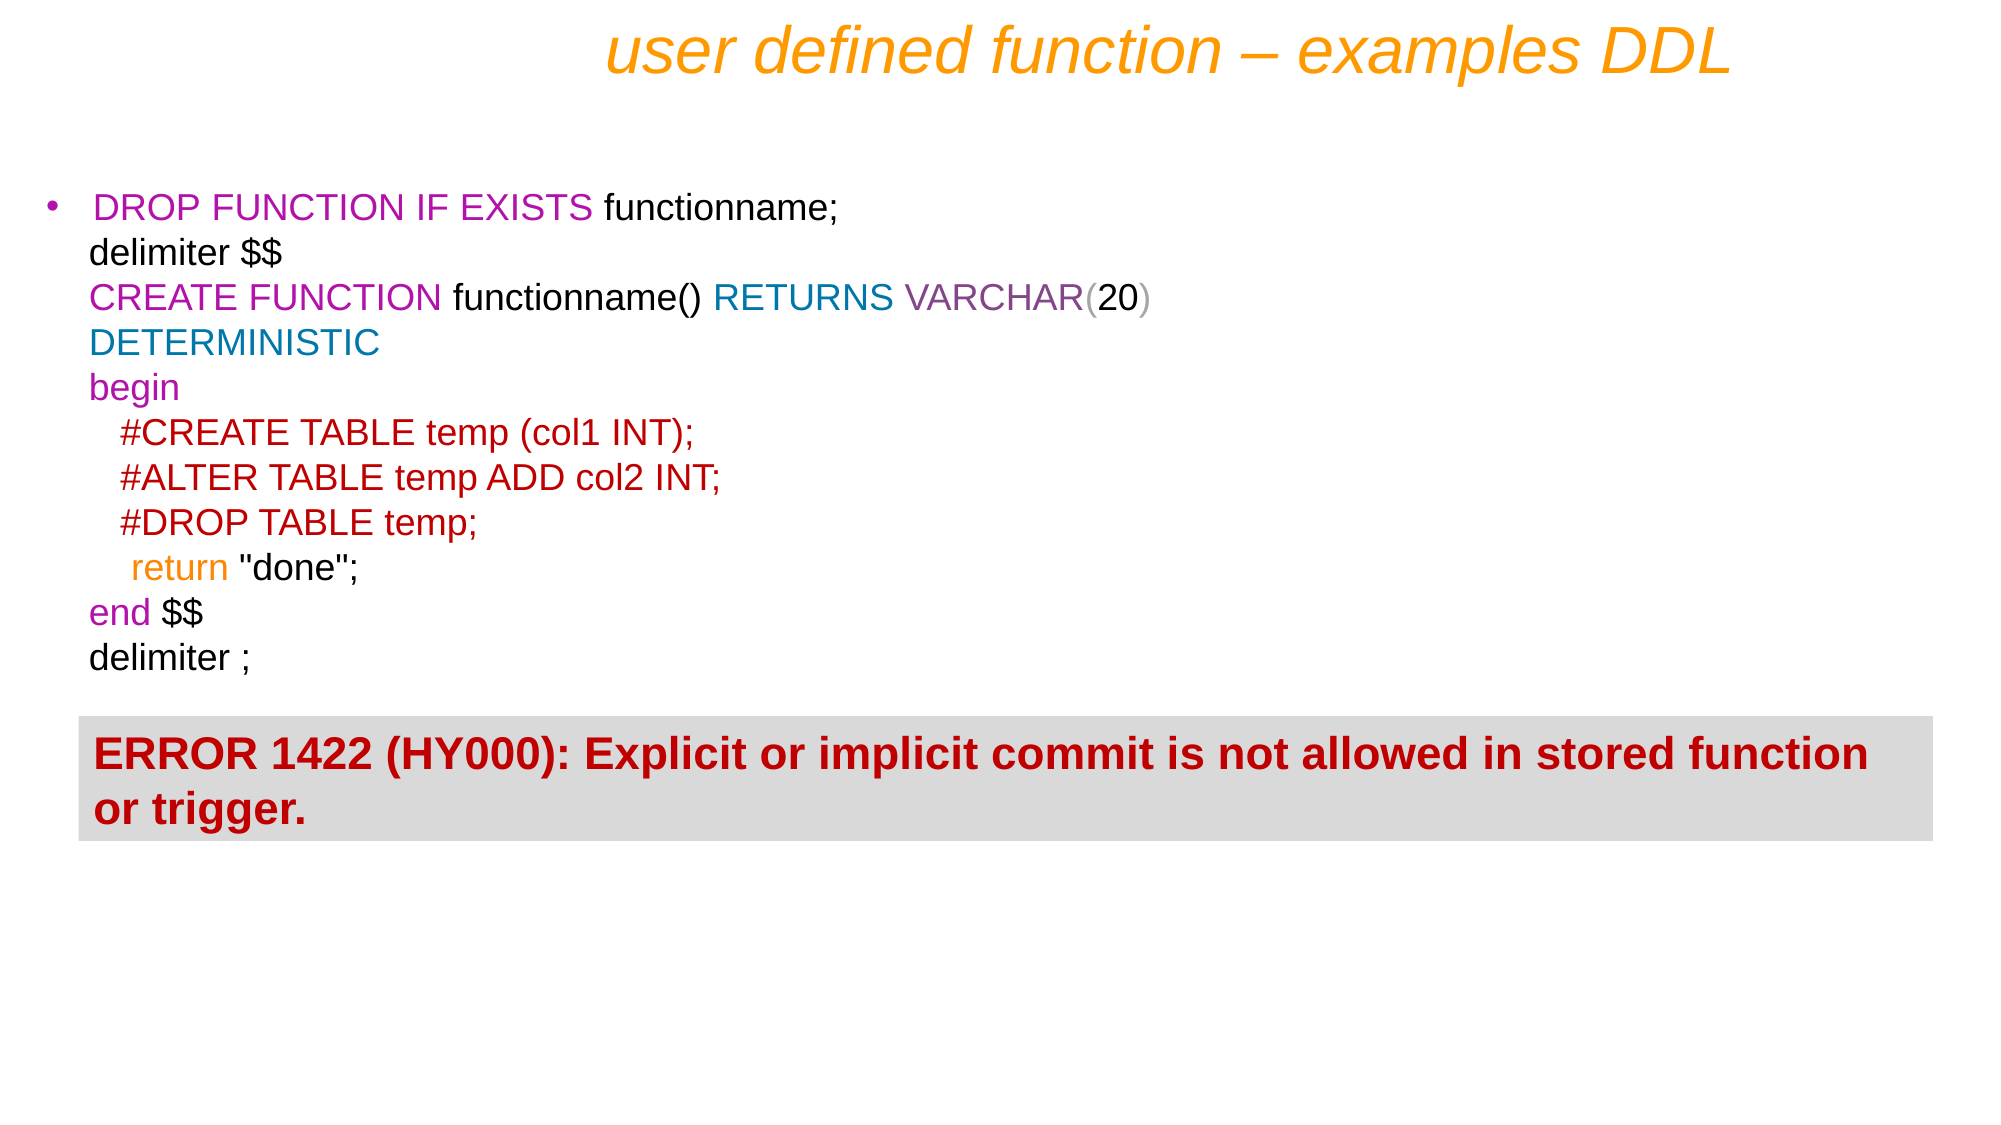

user defined function – examples DDL
DROP FUNCTION IF EXISTS functionname;
delimiter $$
CREATE FUNCTION functionname() RETURNS VARCHAR(20)
DETERMINISTIC
begin
   #CREATE TABLE temp (col1 INT);
   #ALTER TABLE temp ADD col2 INT;
   #DROP TABLE temp;
    return "done";
end $$
delimiter ;
ERROR 1422 (HY000): Explicit or implicit commit is not allowed in stored function or trigger.